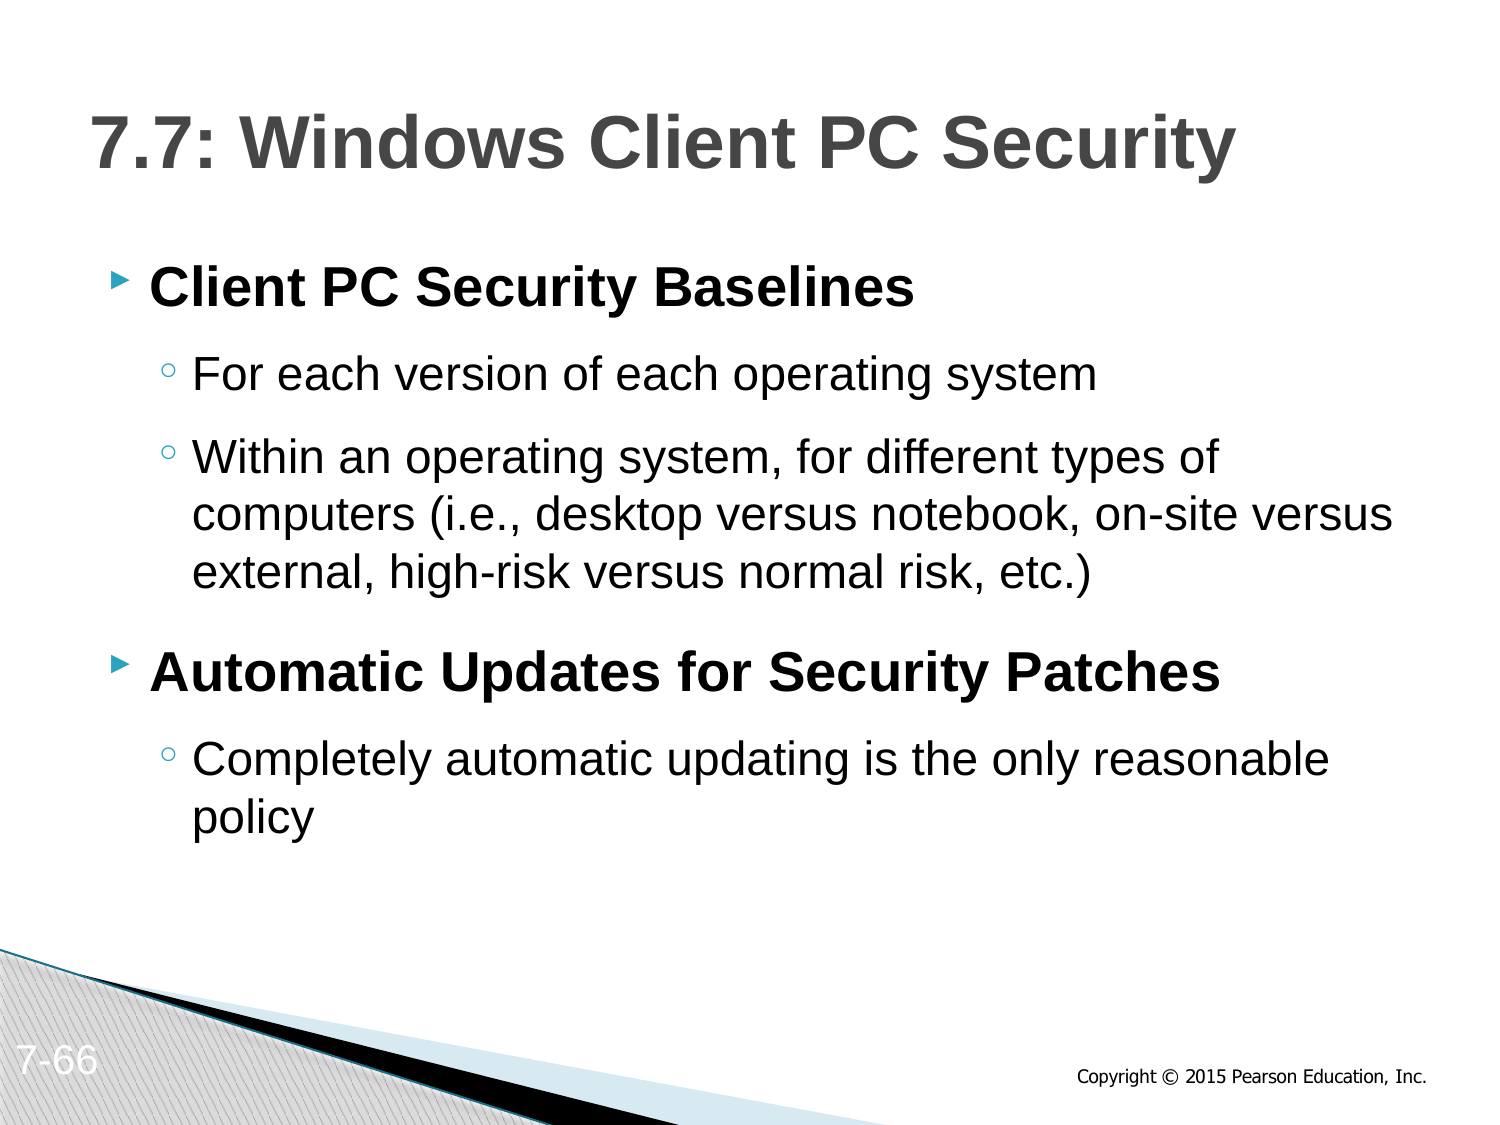

# 7.7: Windows Client PC Security
Client PC Security Baselines
For each version of each operating system
Within an operating system, for different types of computers (i.e., desktop versus notebook, on-site versus external, high-risk versus normal risk, etc.)
Automatic Updates for Security Patches
Completely automatic updating is the only reasonable policy
7-66